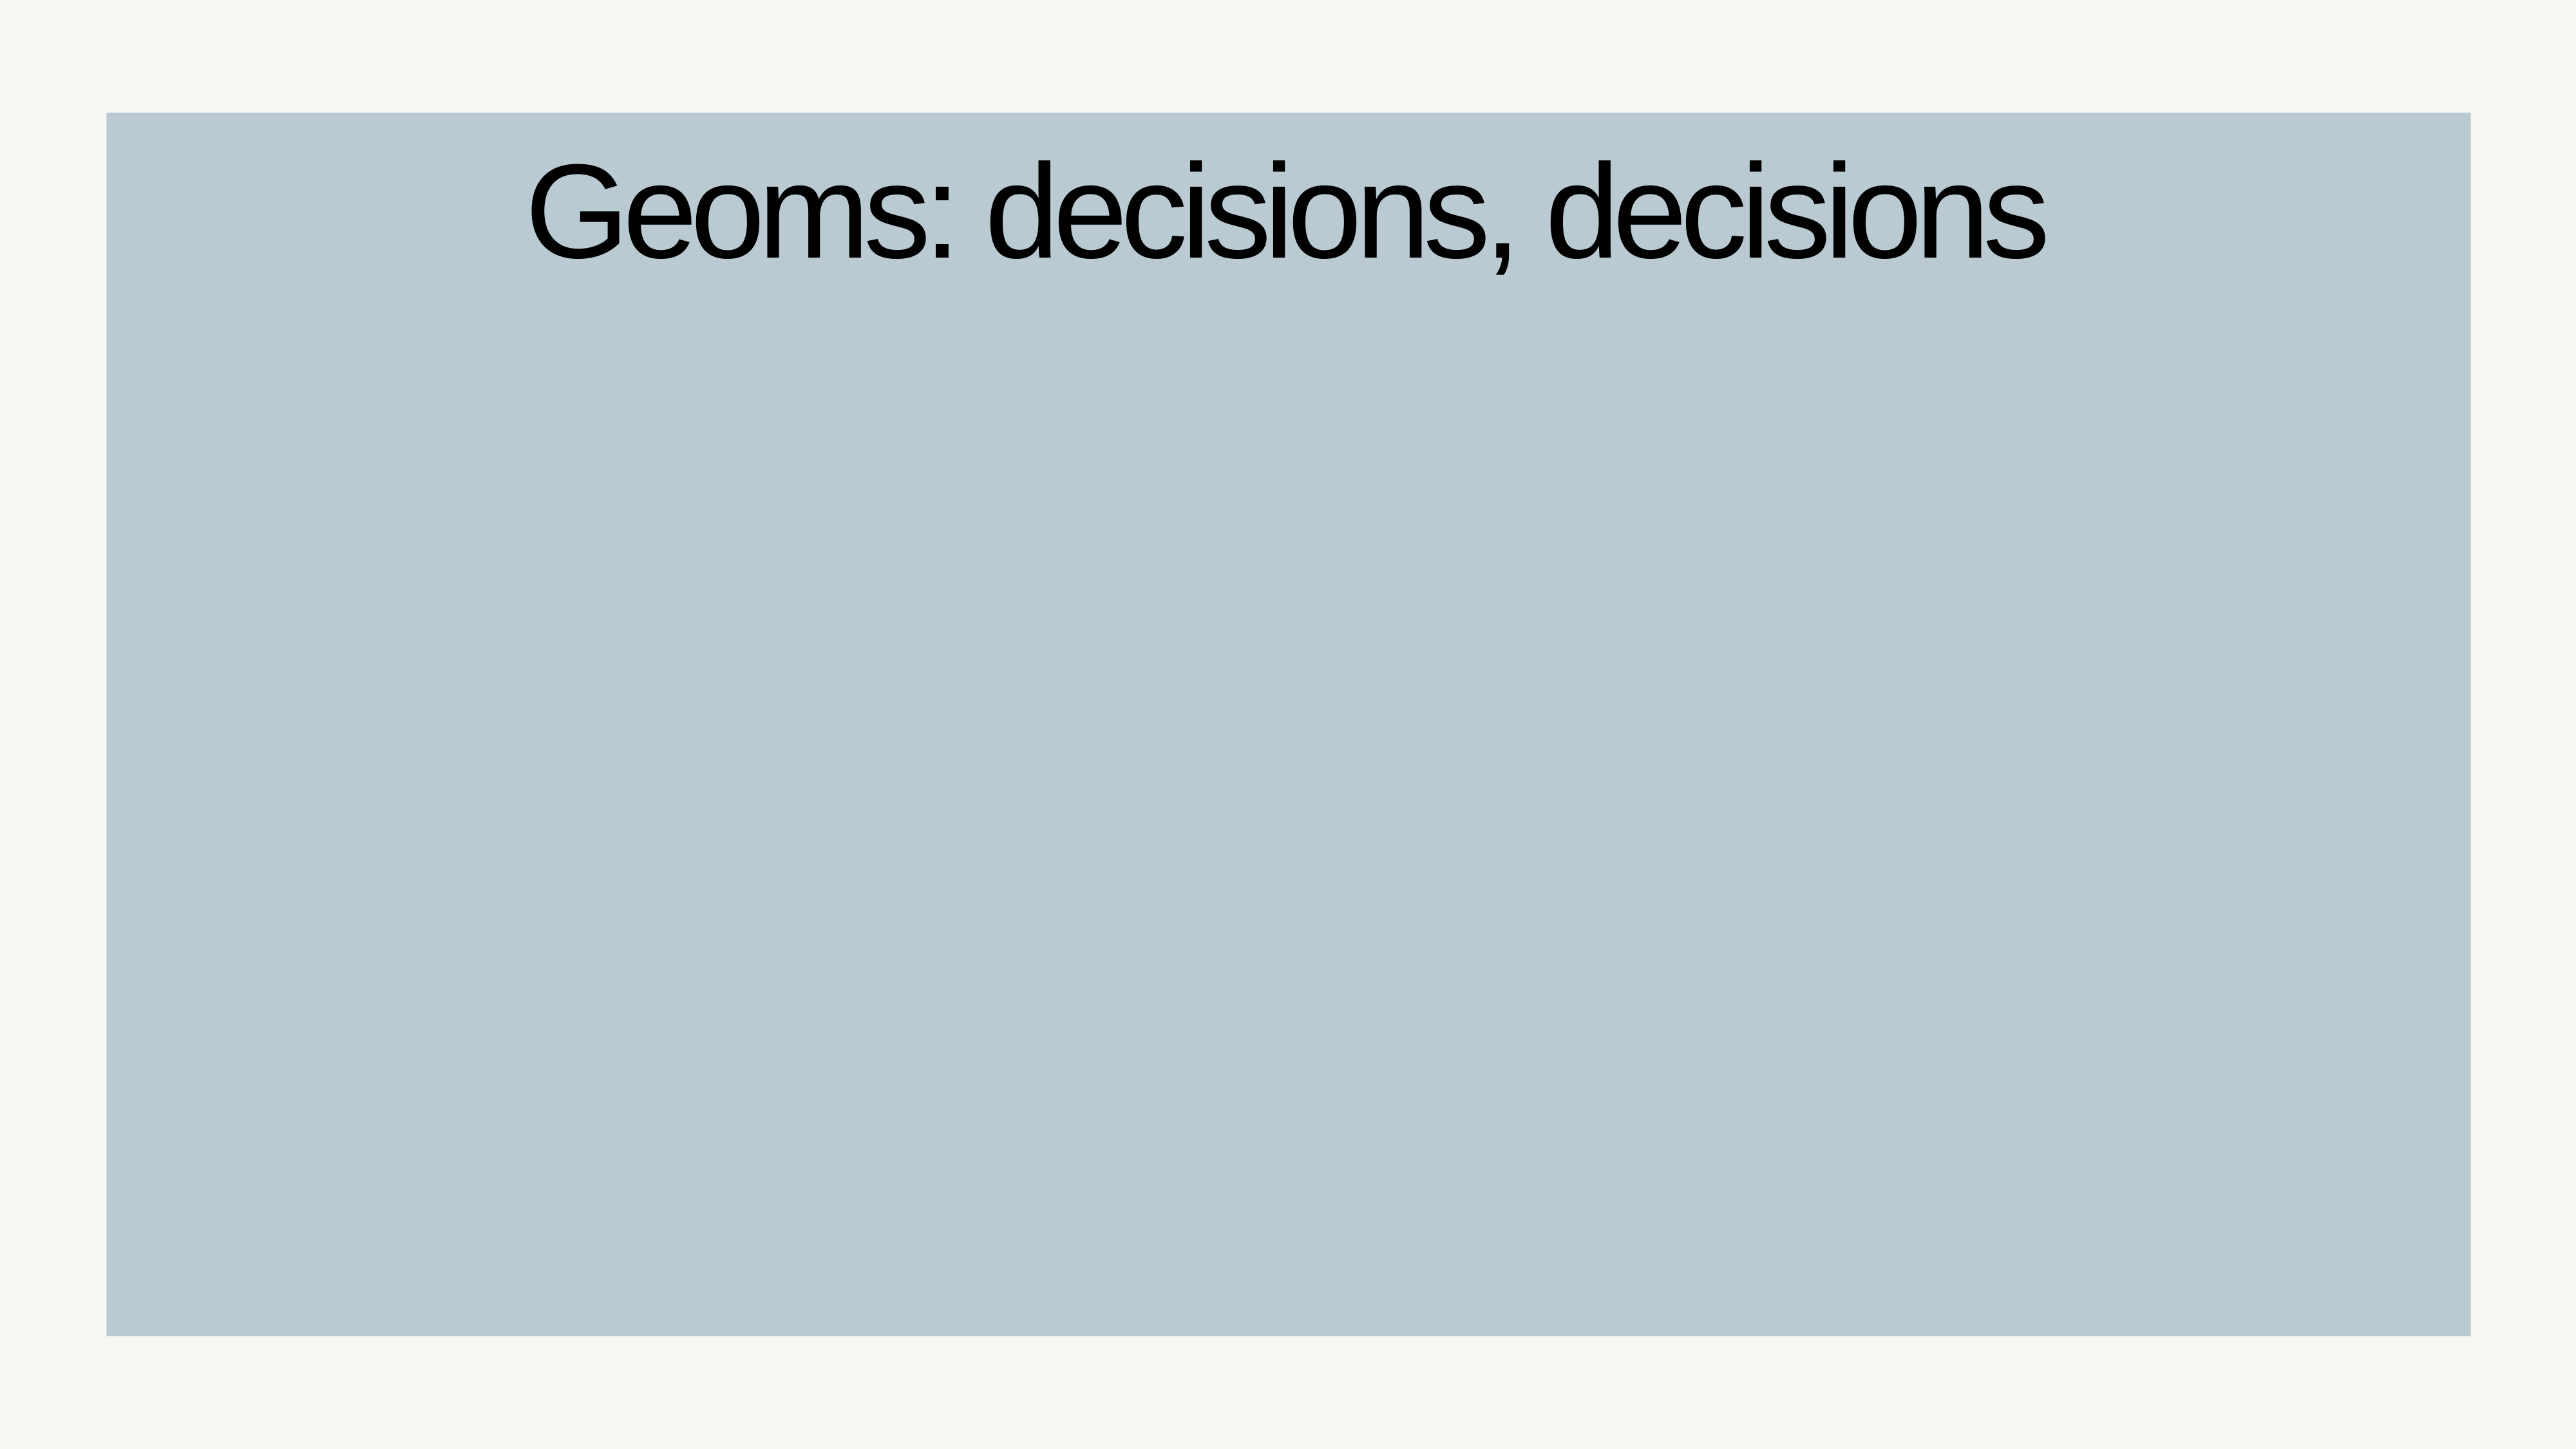

Geoms: decisions, decisions

One variable
How many variables?
What kind of variables?
Numeric/Continuous:
Theoretically infinite range of possible values (e.g., height, age, weight)
Two variables
Three + variables
Ordered: categories have a natural order (e.g., income brackets, age categories)
Unordered: categories do not have a natural order (e.g., eye colour, diagnoses)
Categorical/Discrete:
Finite number of categories to which all observations belong (e.g., countries, age categories, diagnoses)